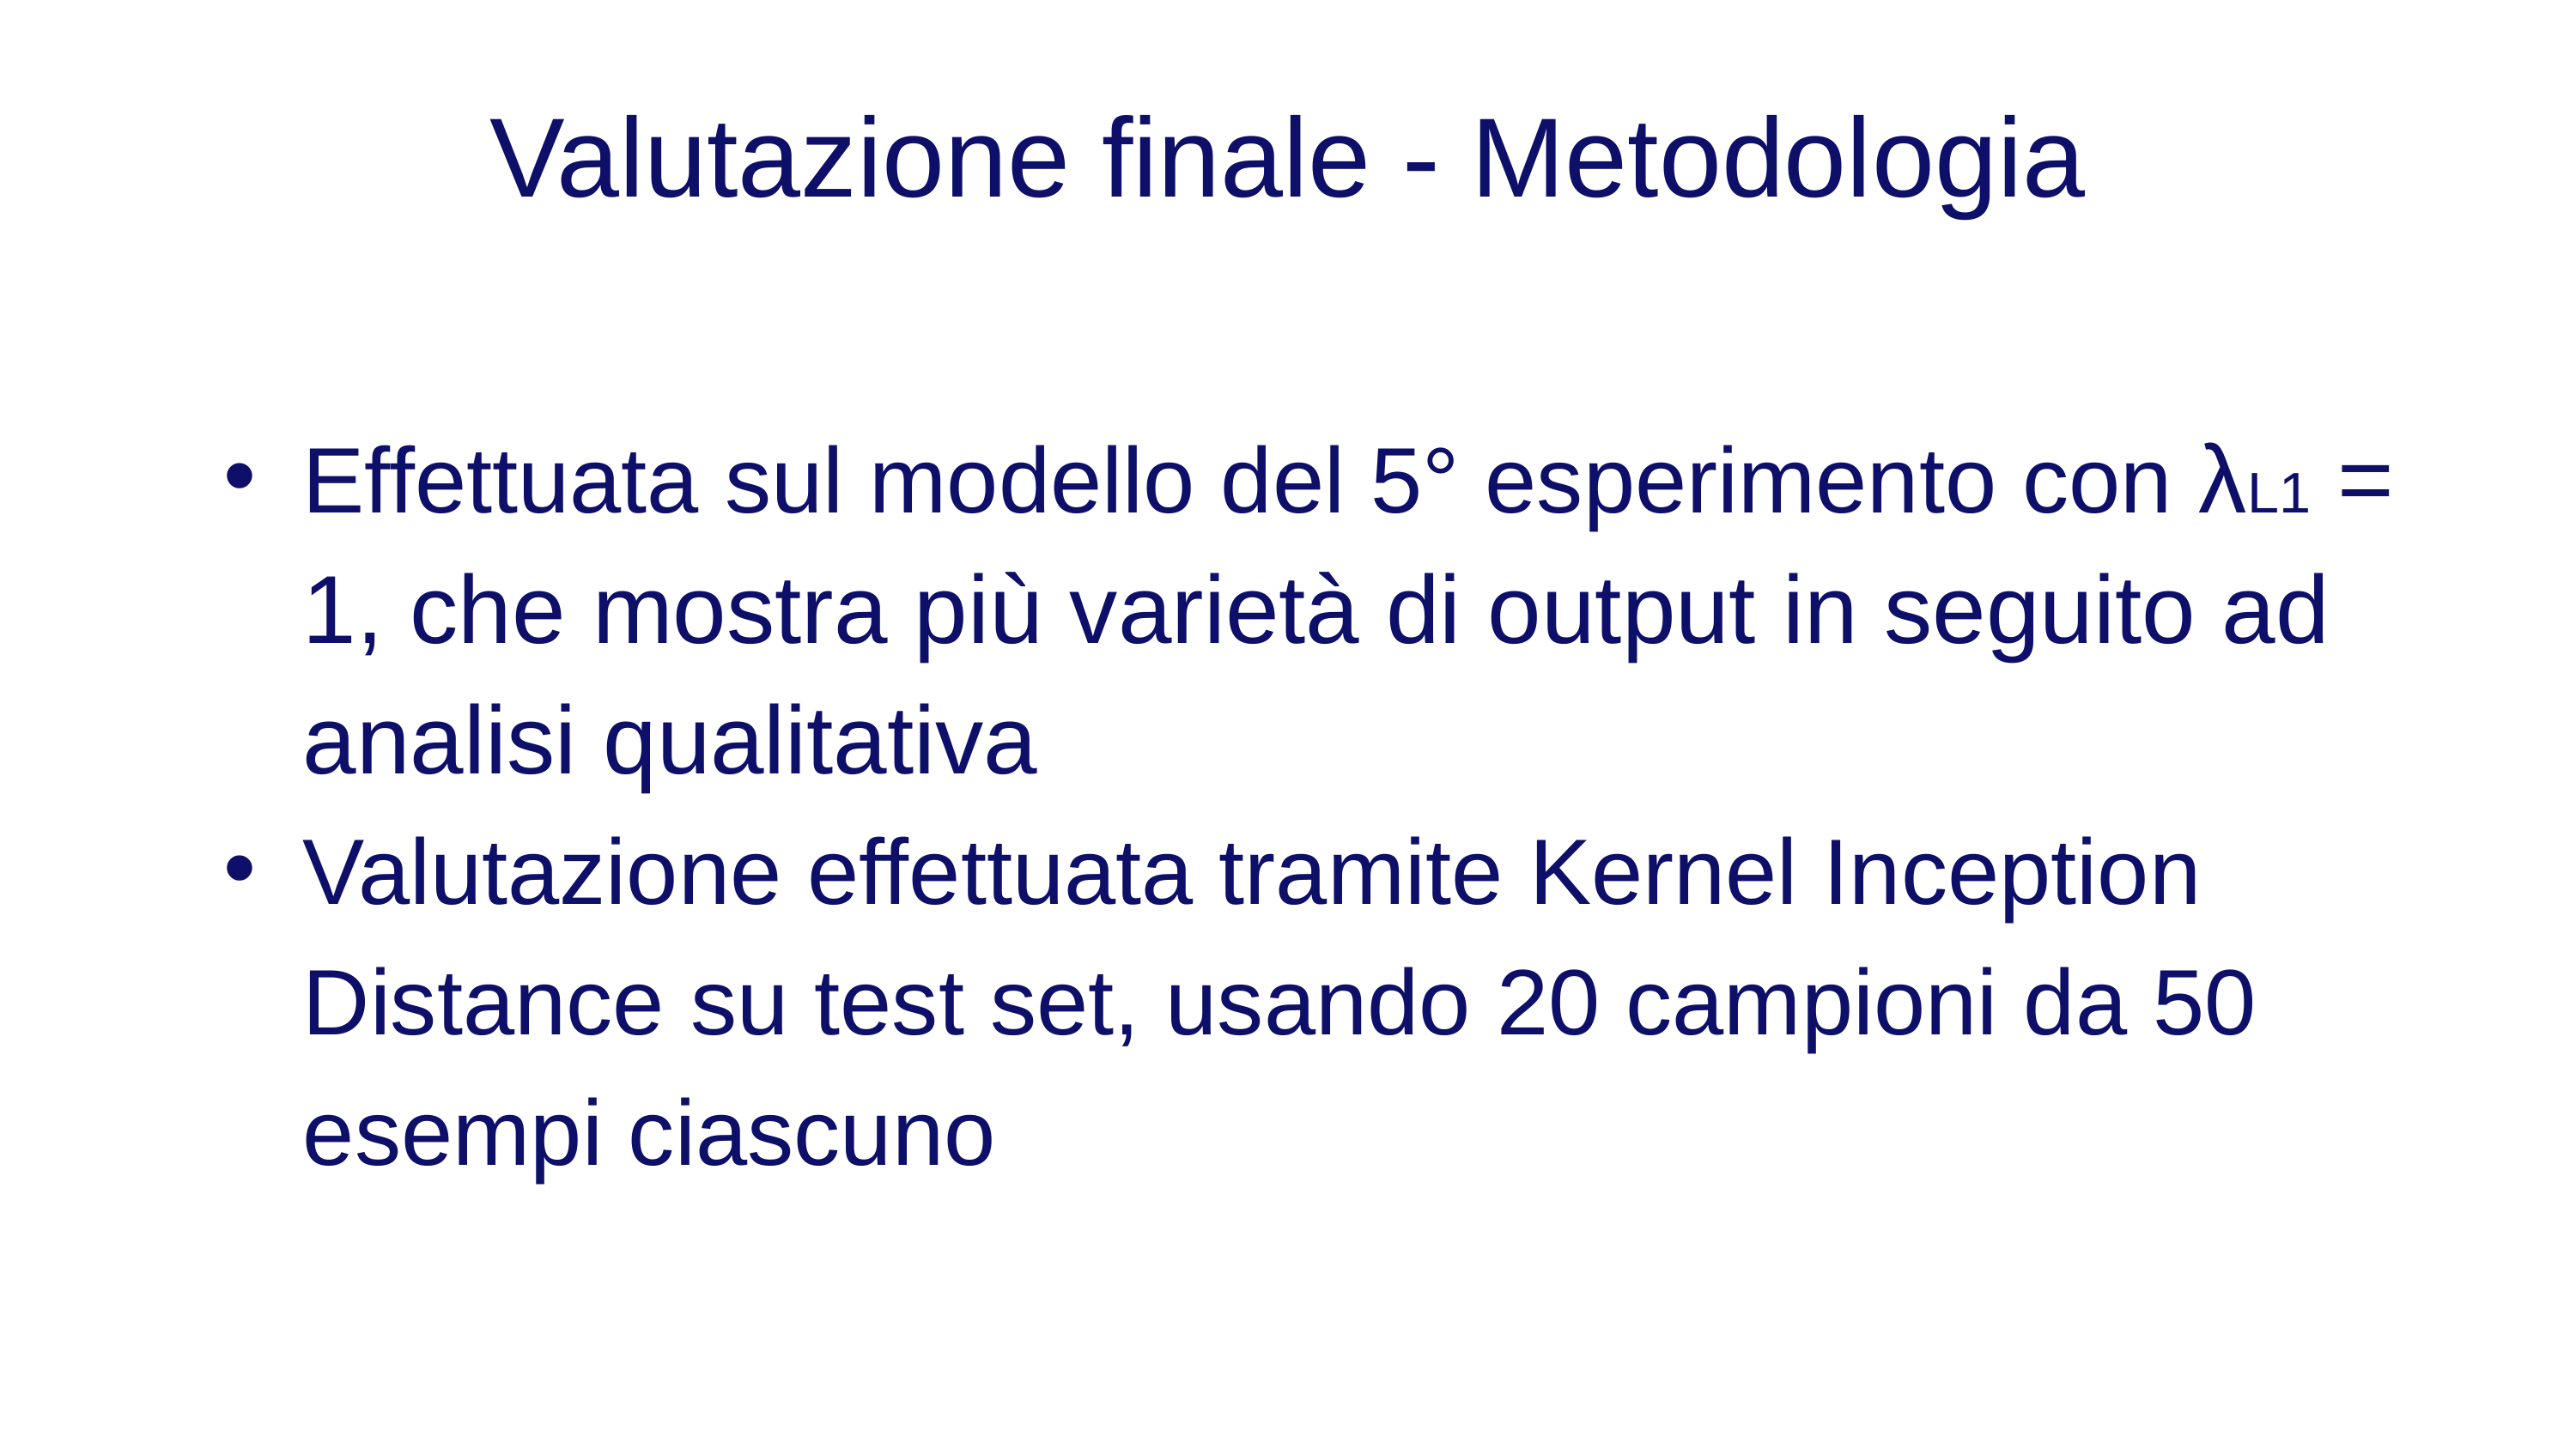

Valutazione finale - Metodologia
Effettuata sul modello del 5° esperimento con λL1 = 1, che mostra più varietà di output in seguito ad analisi qualitativa
Valutazione effettuata tramite Kernel Inception Distance su test set, usando 20 campioni da 50 esempi ciascuno